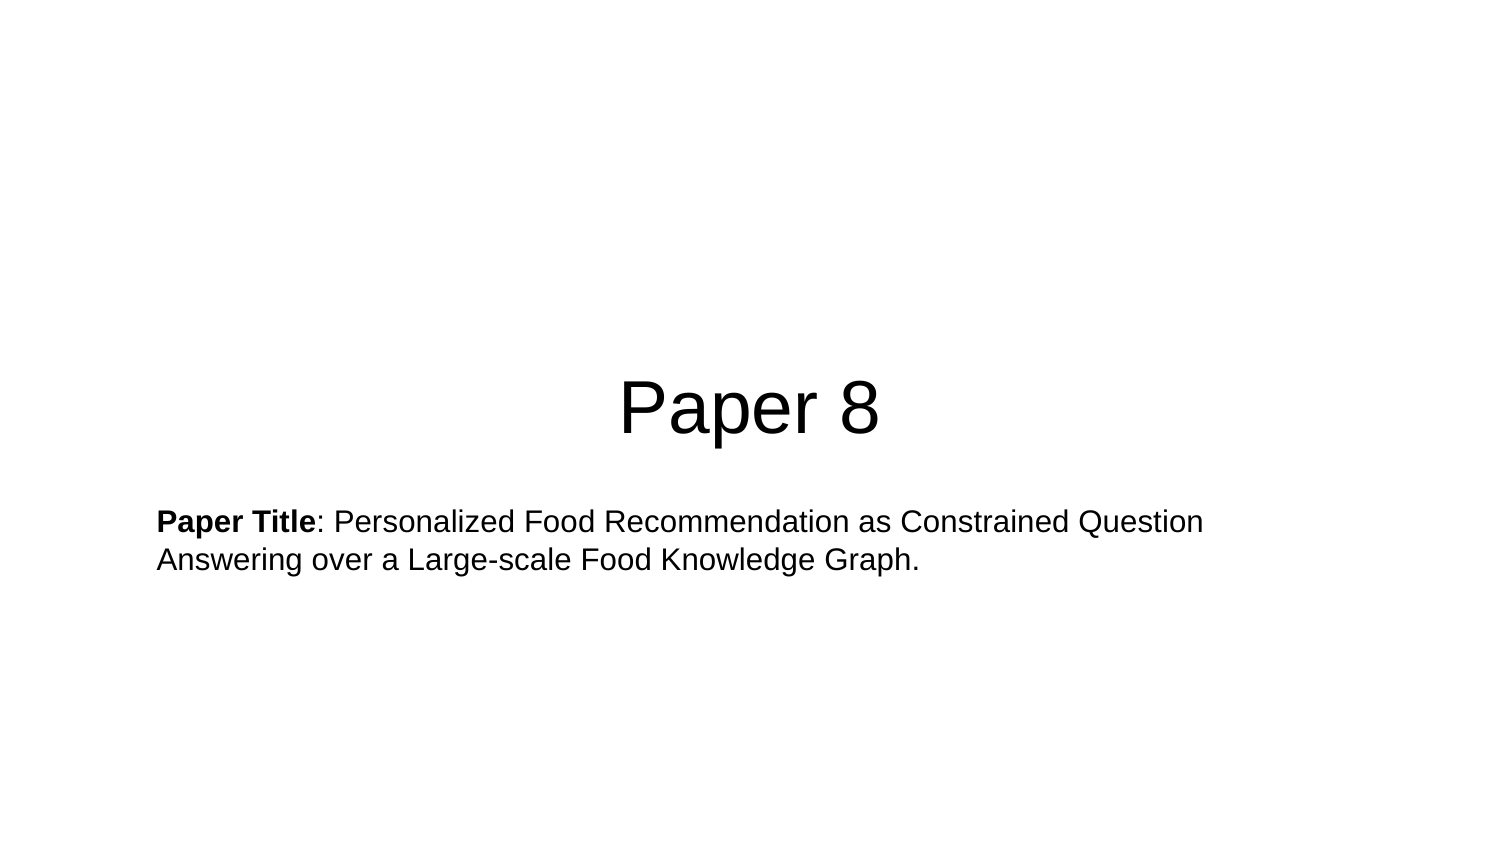

# Paper 8
Paper Title: Personalized Food Recommendation as Constrained Question Answering over a Large-scale Food Knowledge Graph.